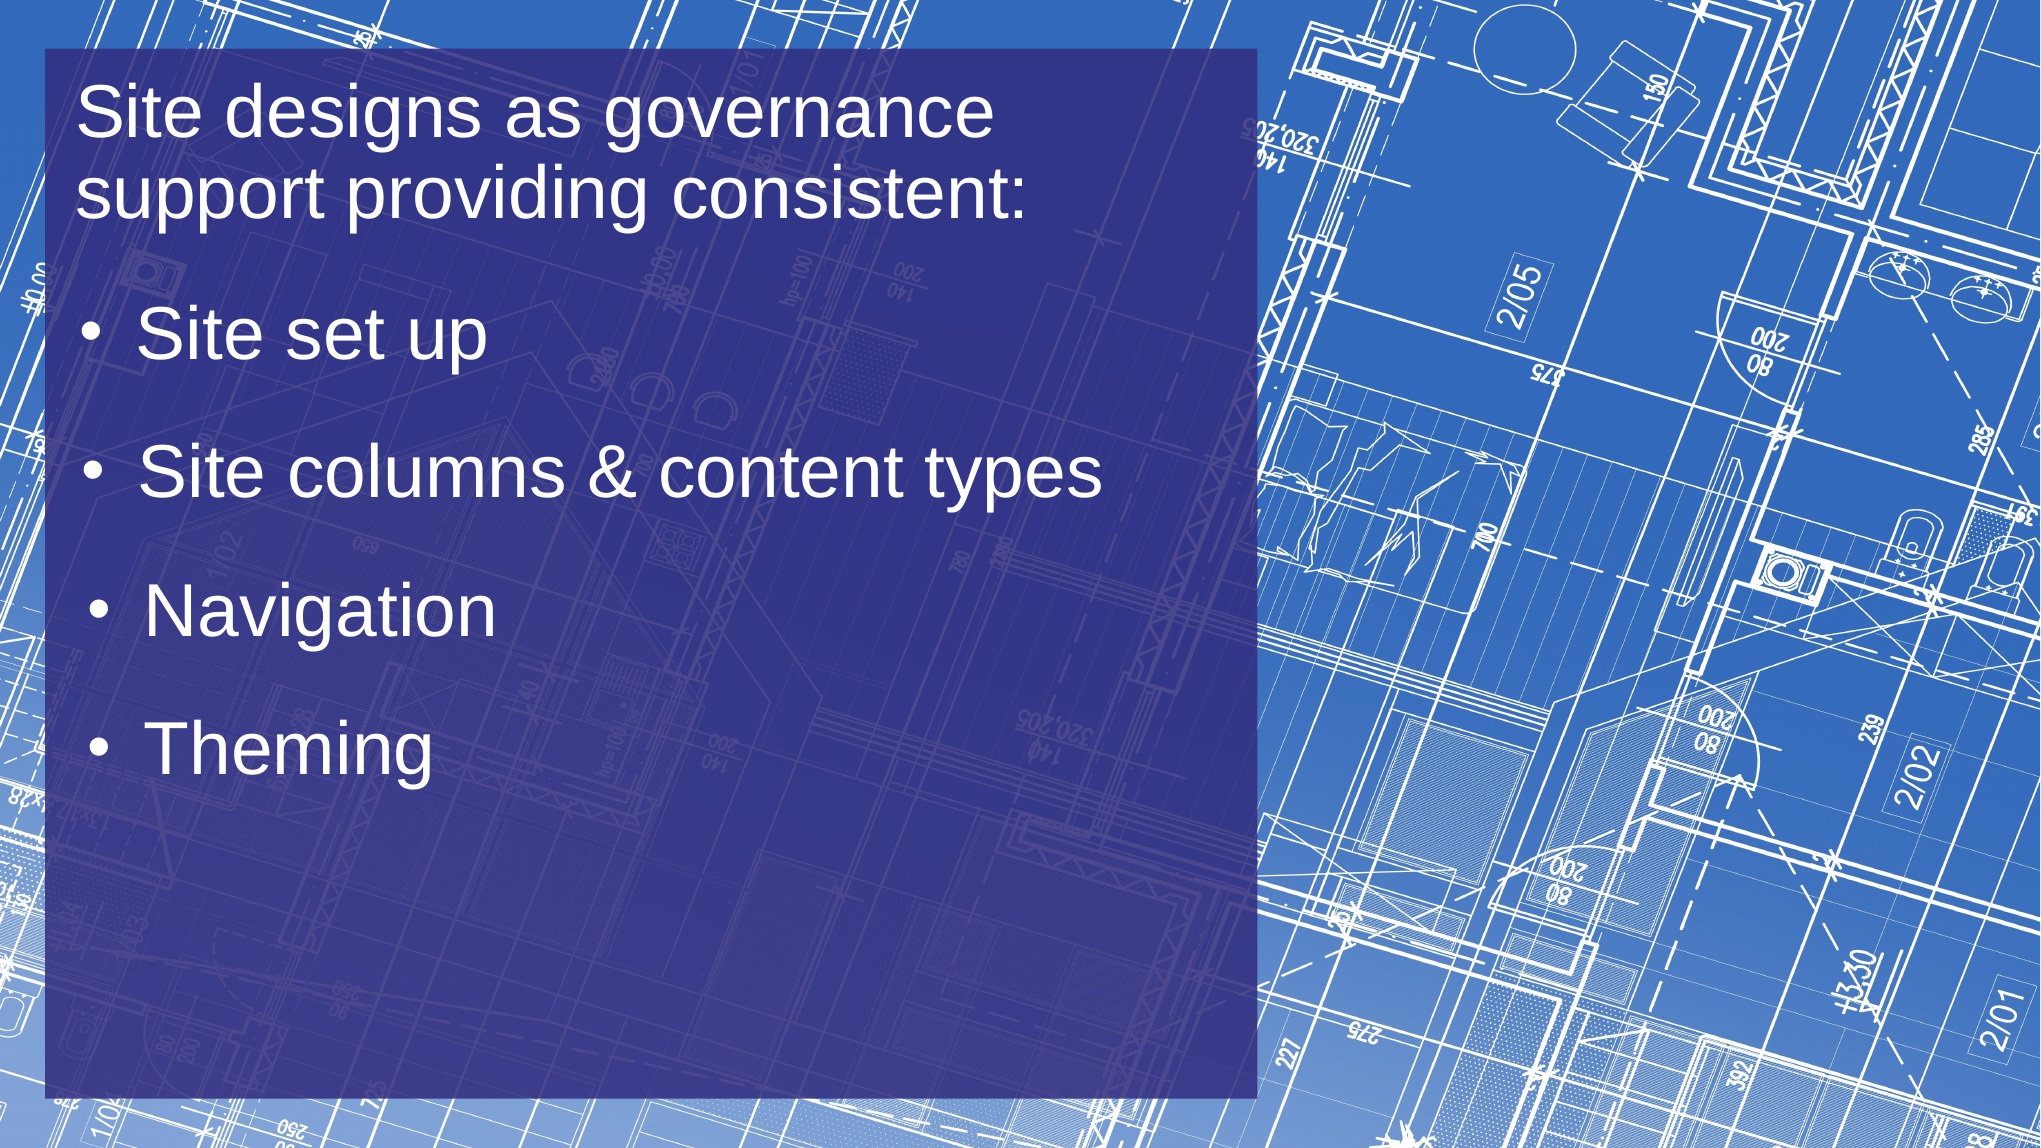

Site designs as governance support providing consistent:
Site set up
Site columns & content types
Navigation
Theming